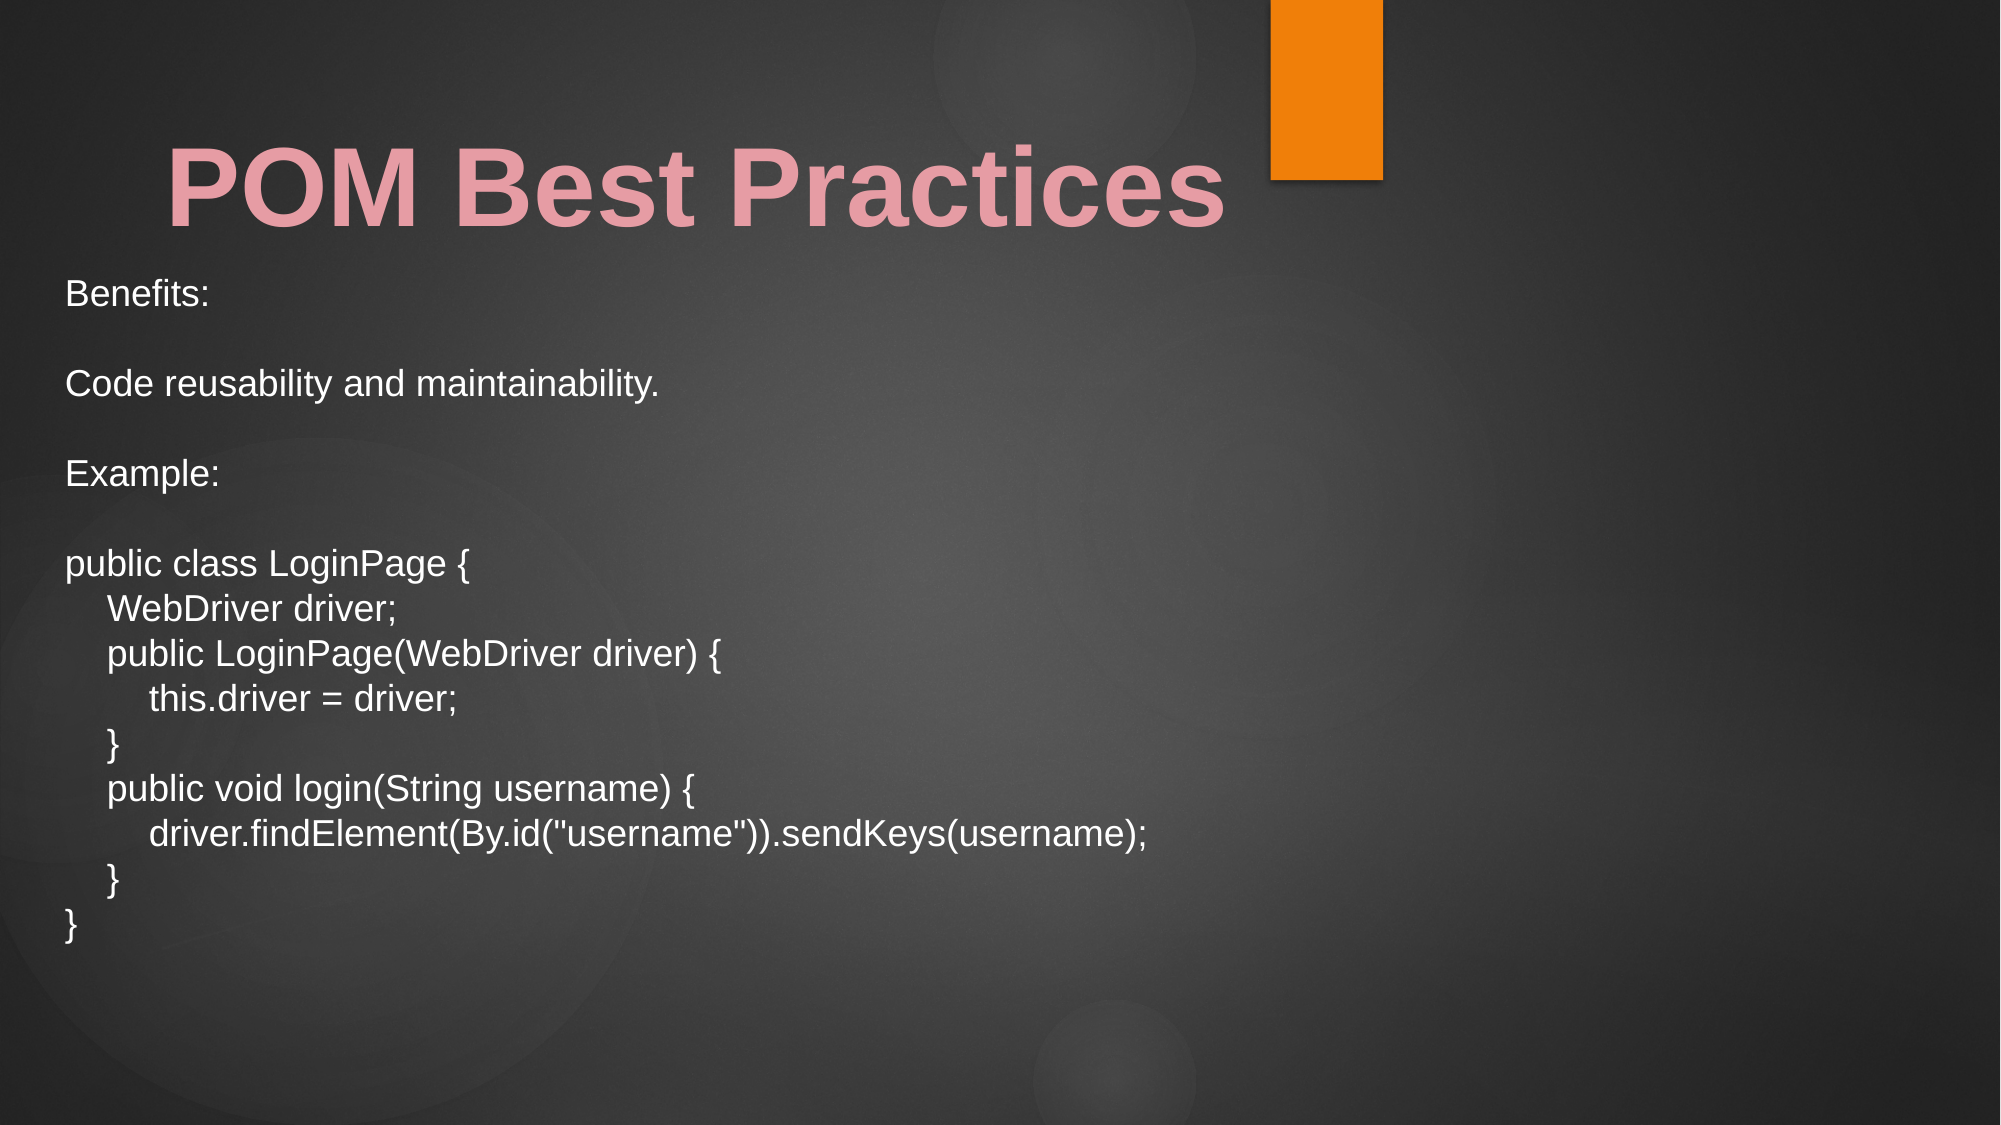

Benefits:

Code reusability and maintainability.

Example:

public class LoginPage {
    WebDriver driver;
    public LoginPage(WebDriver driver) {
        this.driver = driver;
    }
    public void login(String username) {
        driver.findElement(By.id("username")).sendKeys(username);
    }
}
POM Best Practices